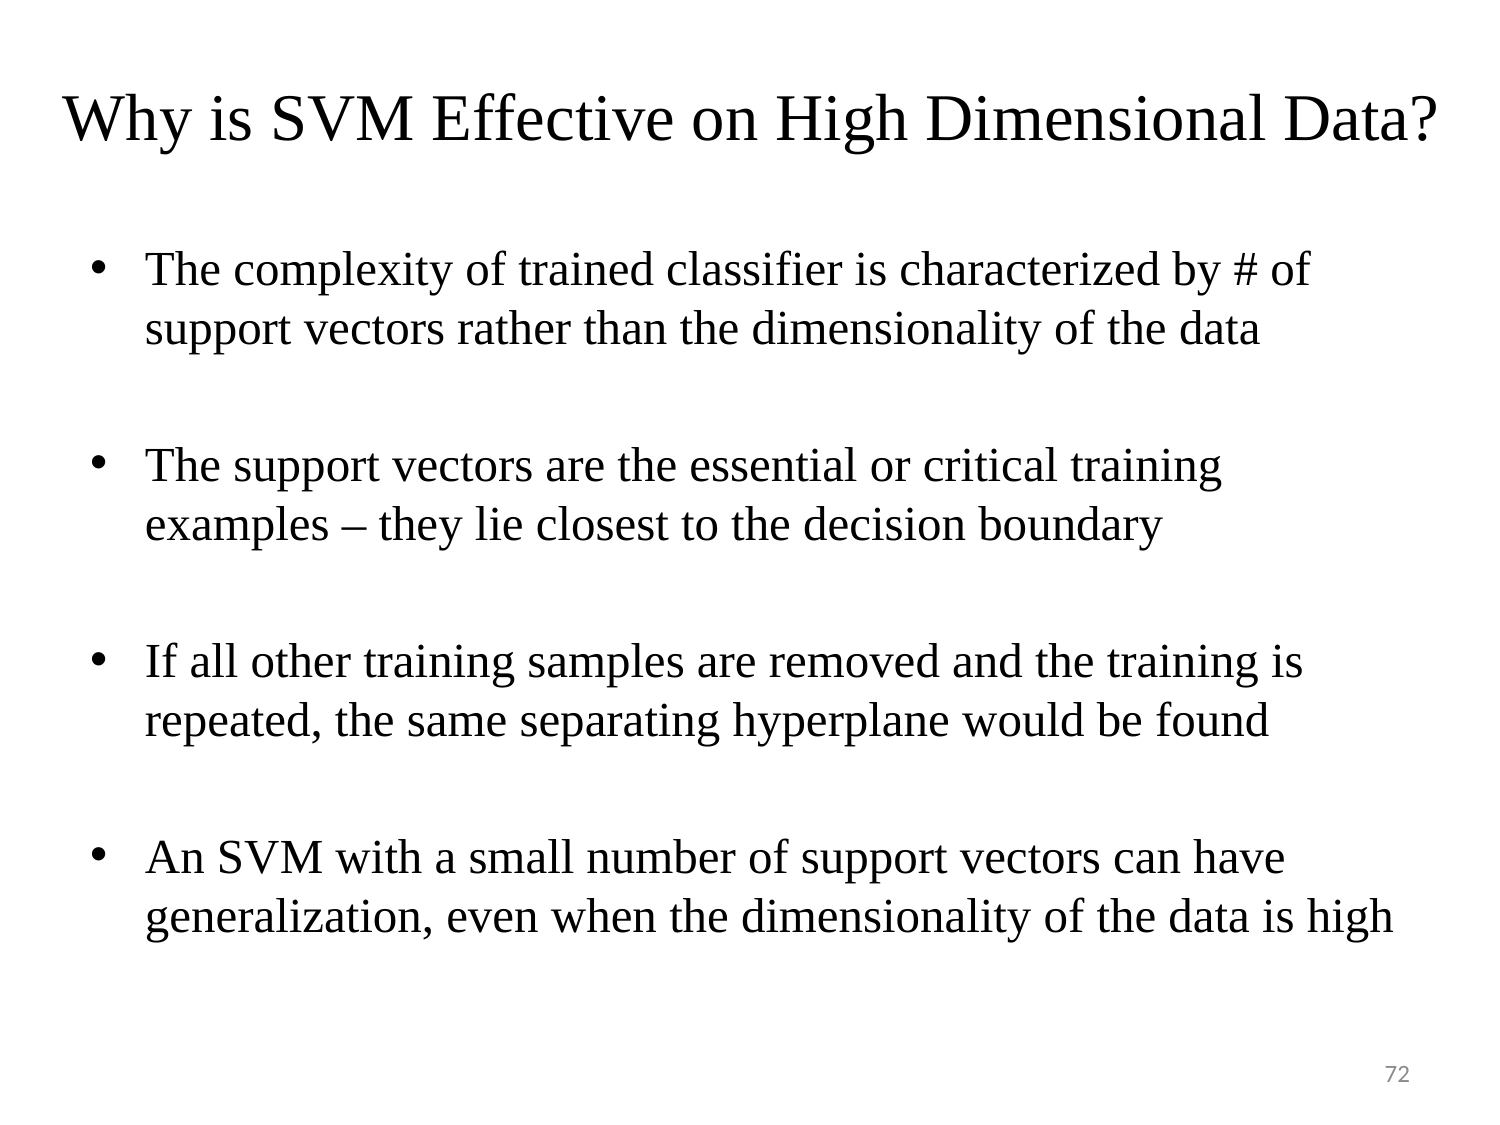

# Why is SVM Effective on High Dimensional Data?
The complexity of trained classifier is characterized by # of support vectors rather than the dimensionality of the data

The support vectors are the essential or critical training examples – they lie closest to the decision boundary

If all other training samples are removed and the training is repeated, the same separating hyperplane would be found

An SVM with a small number of support vectors can have generalization, even when the dimensionality of the data is high
72